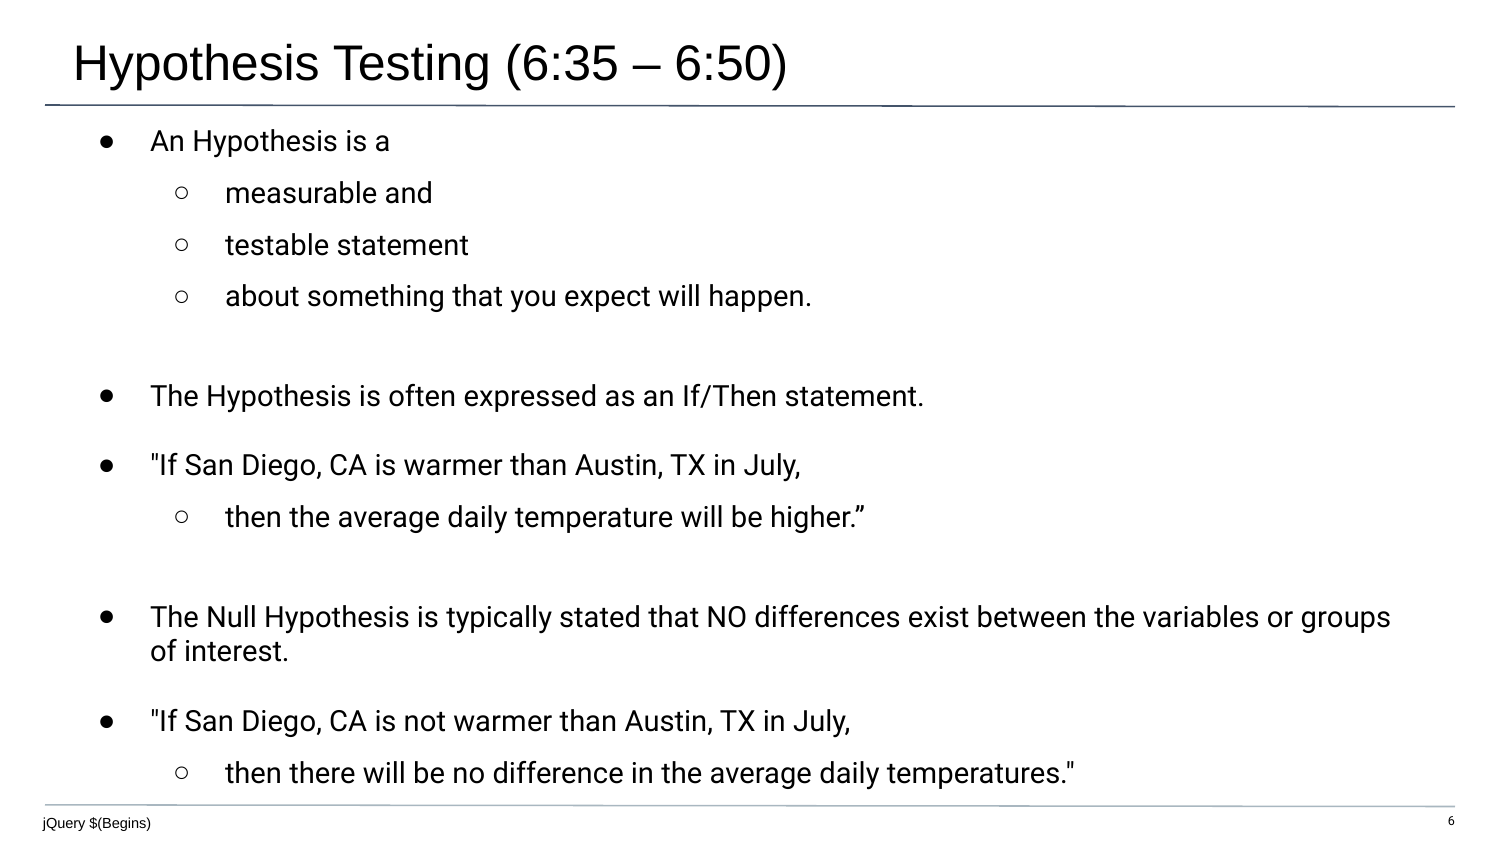

# Hypothesis Testing (6:35 – 6:50)

An Hypothesis is a
measurable and
testable statement
about something that you expect will happen.

The Hypothesis is often expressed as an If/Then statement.

"If San Diego, CA is warmer than Austin, TX in July,
then the average daily temperature will be higher.”

The Null Hypothesis is typically stated that NO differences exist between the variables or groups of interest.

"If San Diego, CA is not warmer than Austin, TX in July,
then there will be no difference in the average daily temperatures."

jQuery $(Begins)